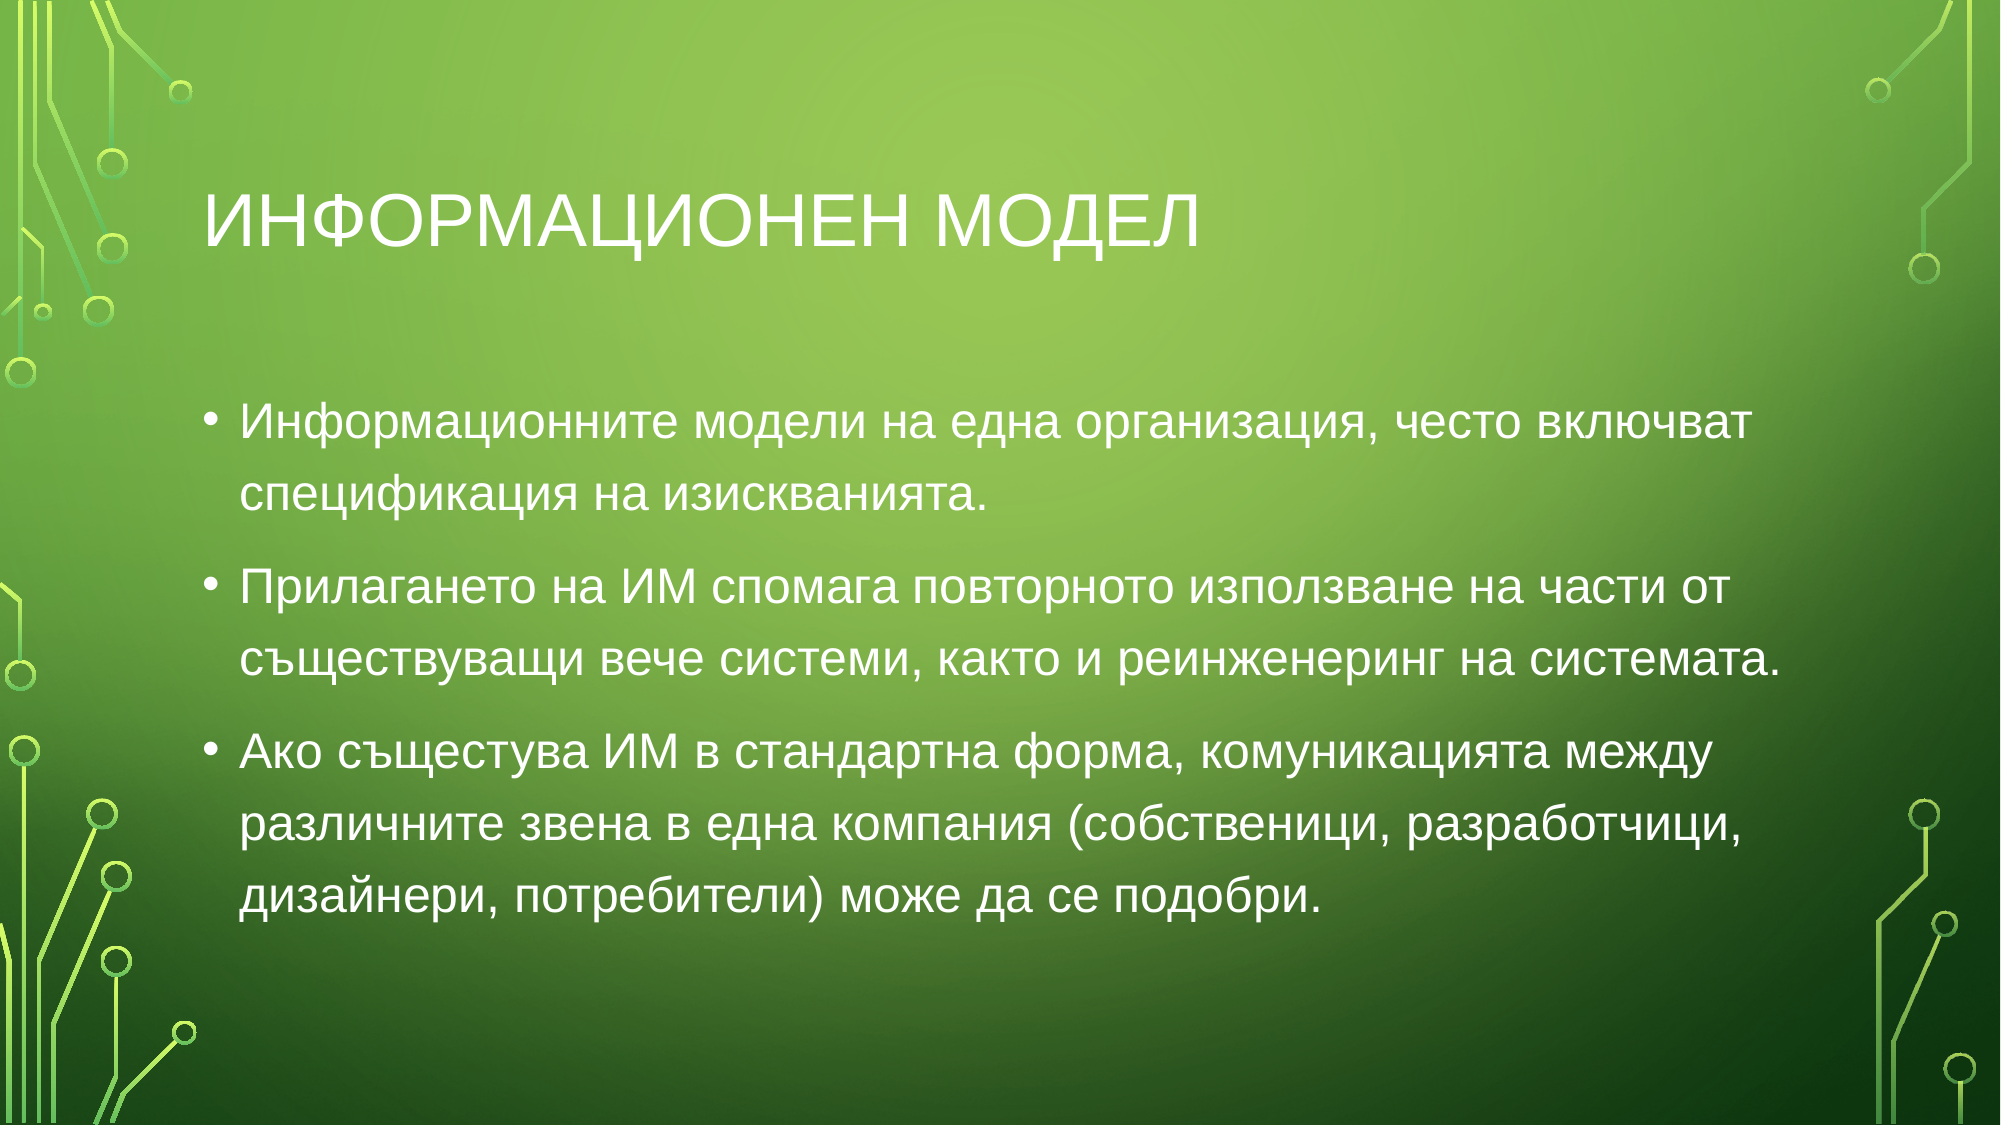

# ИНФОРМАЦИОНЕН МОДЕЛ
Информационните модели на една организация, често включват спецификация на изискванията.
Прилагането на ИМ спомага повторното използване на части от съществуващи вече системи, както и реинженеринг на системата.
Ако същестува ИМ в стандартна форма, комуникацията между различните звена в една компания (собственици, разработчици, дизайнери, потребители) може да се подобри.